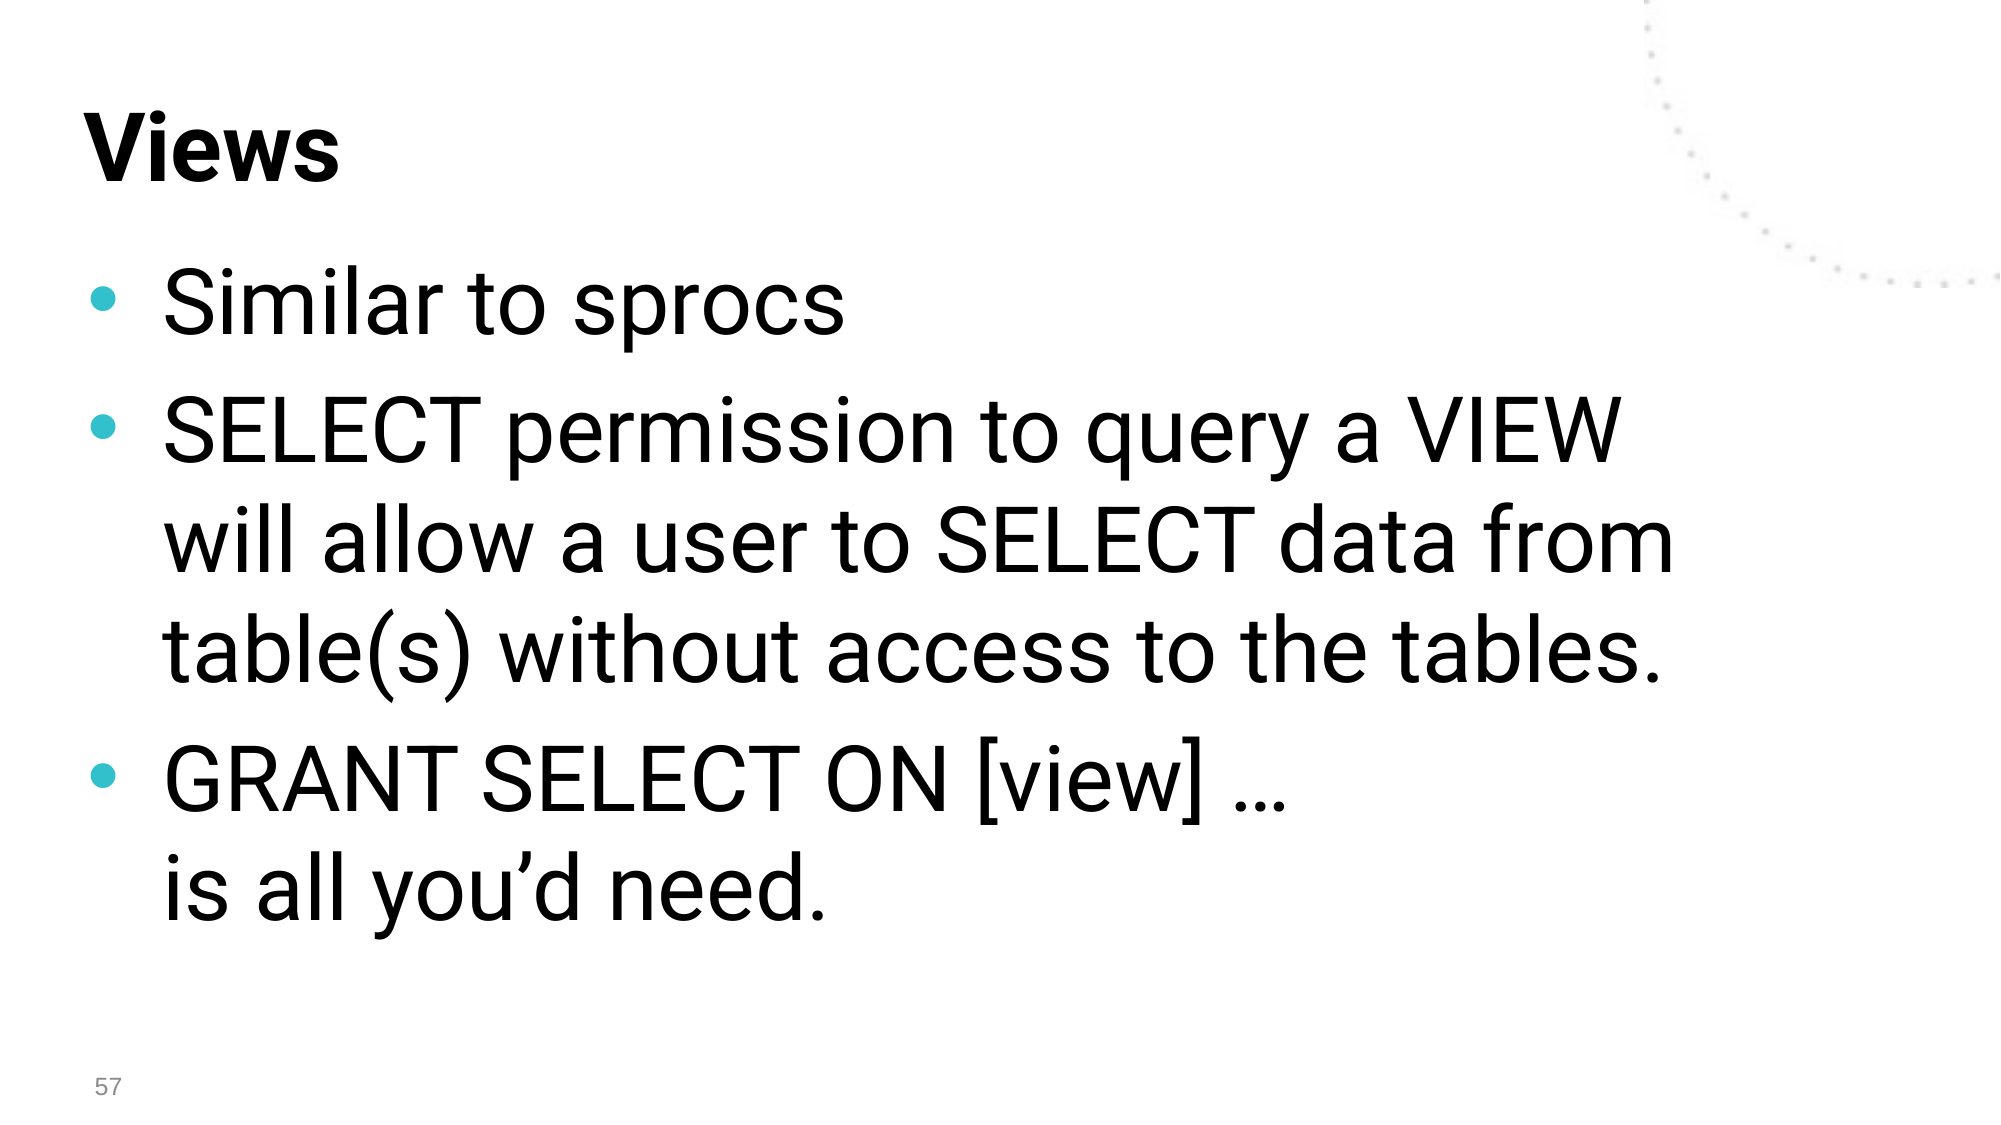

# Views
Similar to sprocs
SELECT permission to query a VIEW
will allow a user to SELECT data from table(s) without access to the tables.
GRANT SELECT ON [view] …
is all you’d need.
57